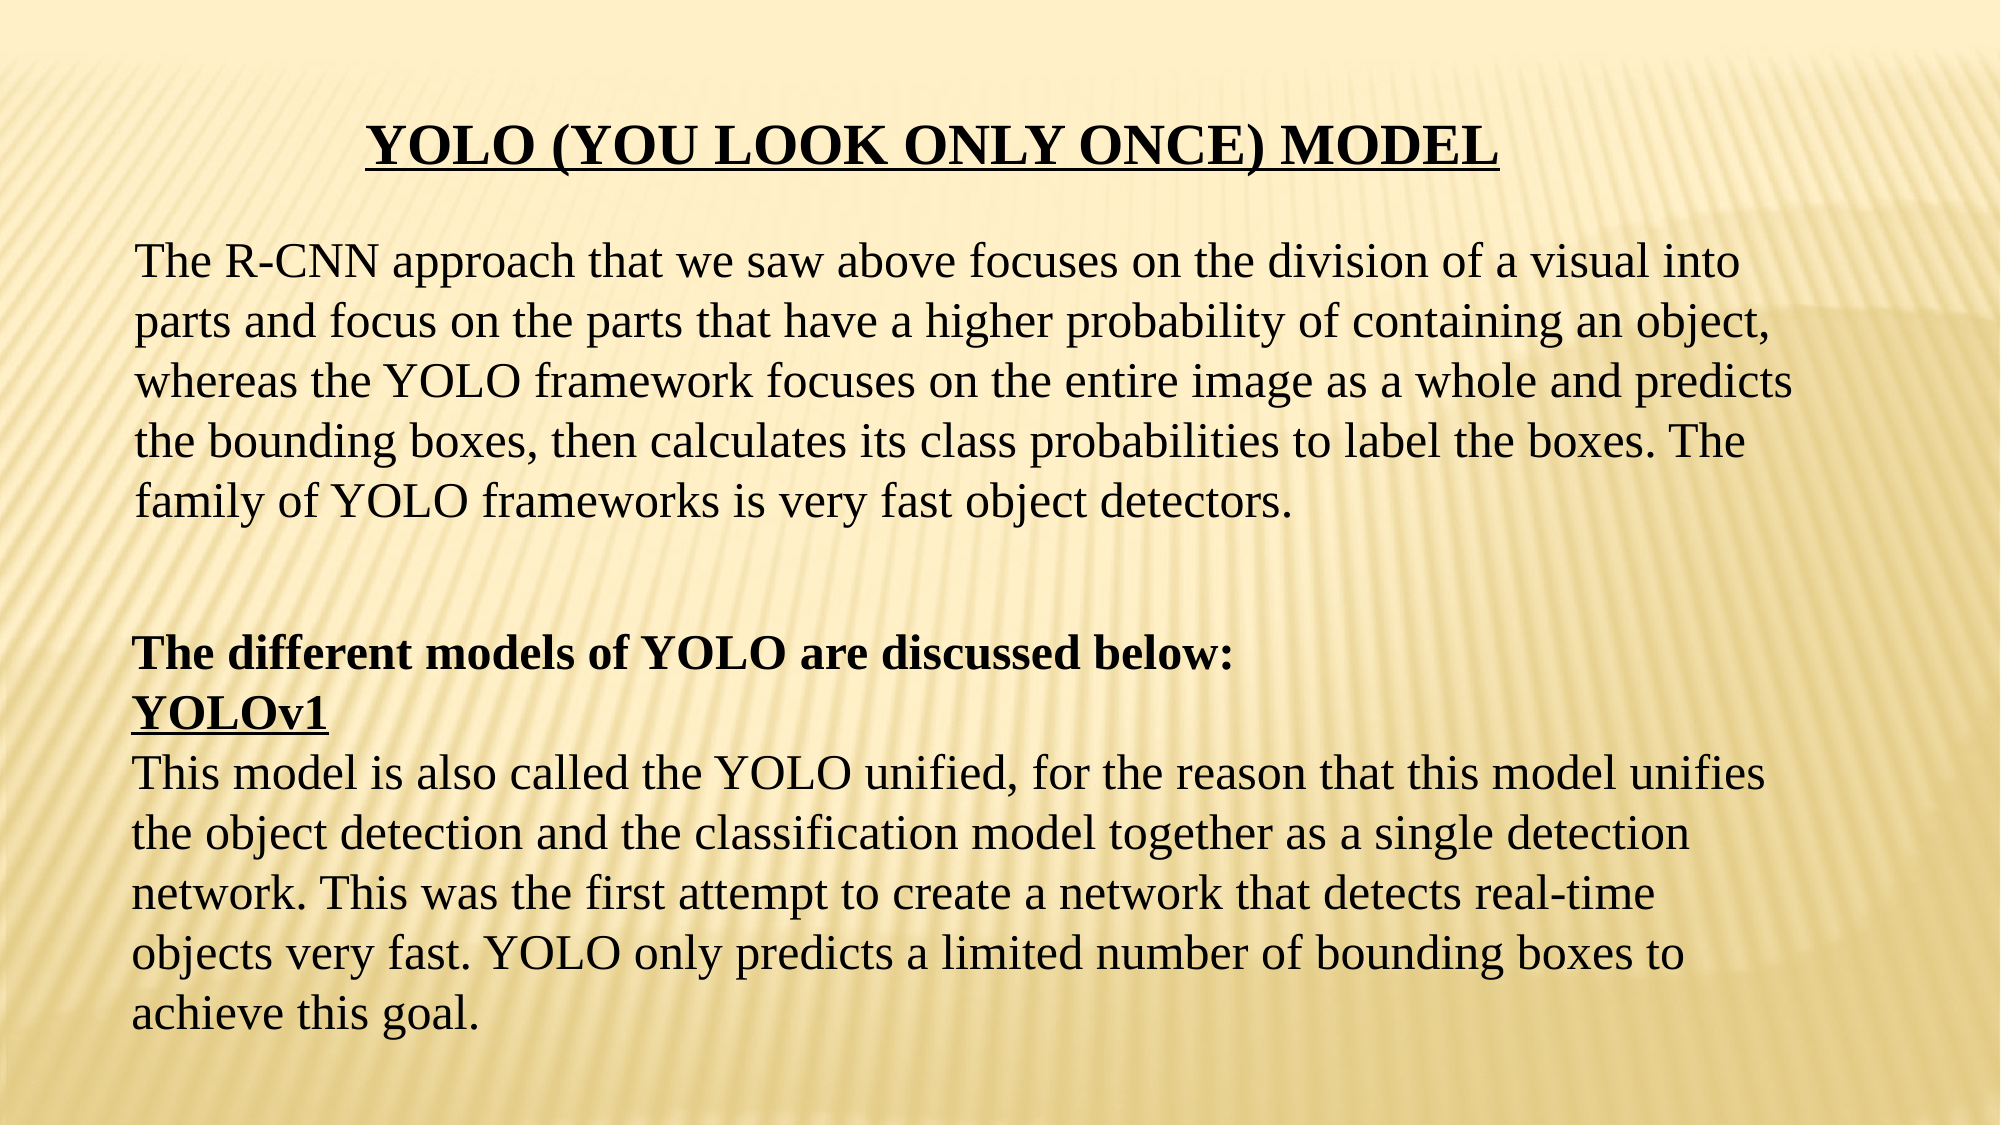

YOLO (YOU LOOK ONLY ONCE) MODEL
The R-CNN approach that we saw above focuses on the division of a visual into parts and focus on the parts that have a higher probability of containing an object, whereas the YOLO framework focuses on the entire image as a whole and predicts the bounding boxes, then calculates its class probabilities to label the boxes. The family of YOLO frameworks is very fast object detectors.
The different models of YOLO are discussed below:
YOLOv1
This model is also called the YOLO unified, for the reason that this model unifies the object detection and the classification model together as a single detection network. This was the first attempt to create a network that detects real-time objects very fast. YOLO only predicts a limited number of bounding boxes to achieve this goal.